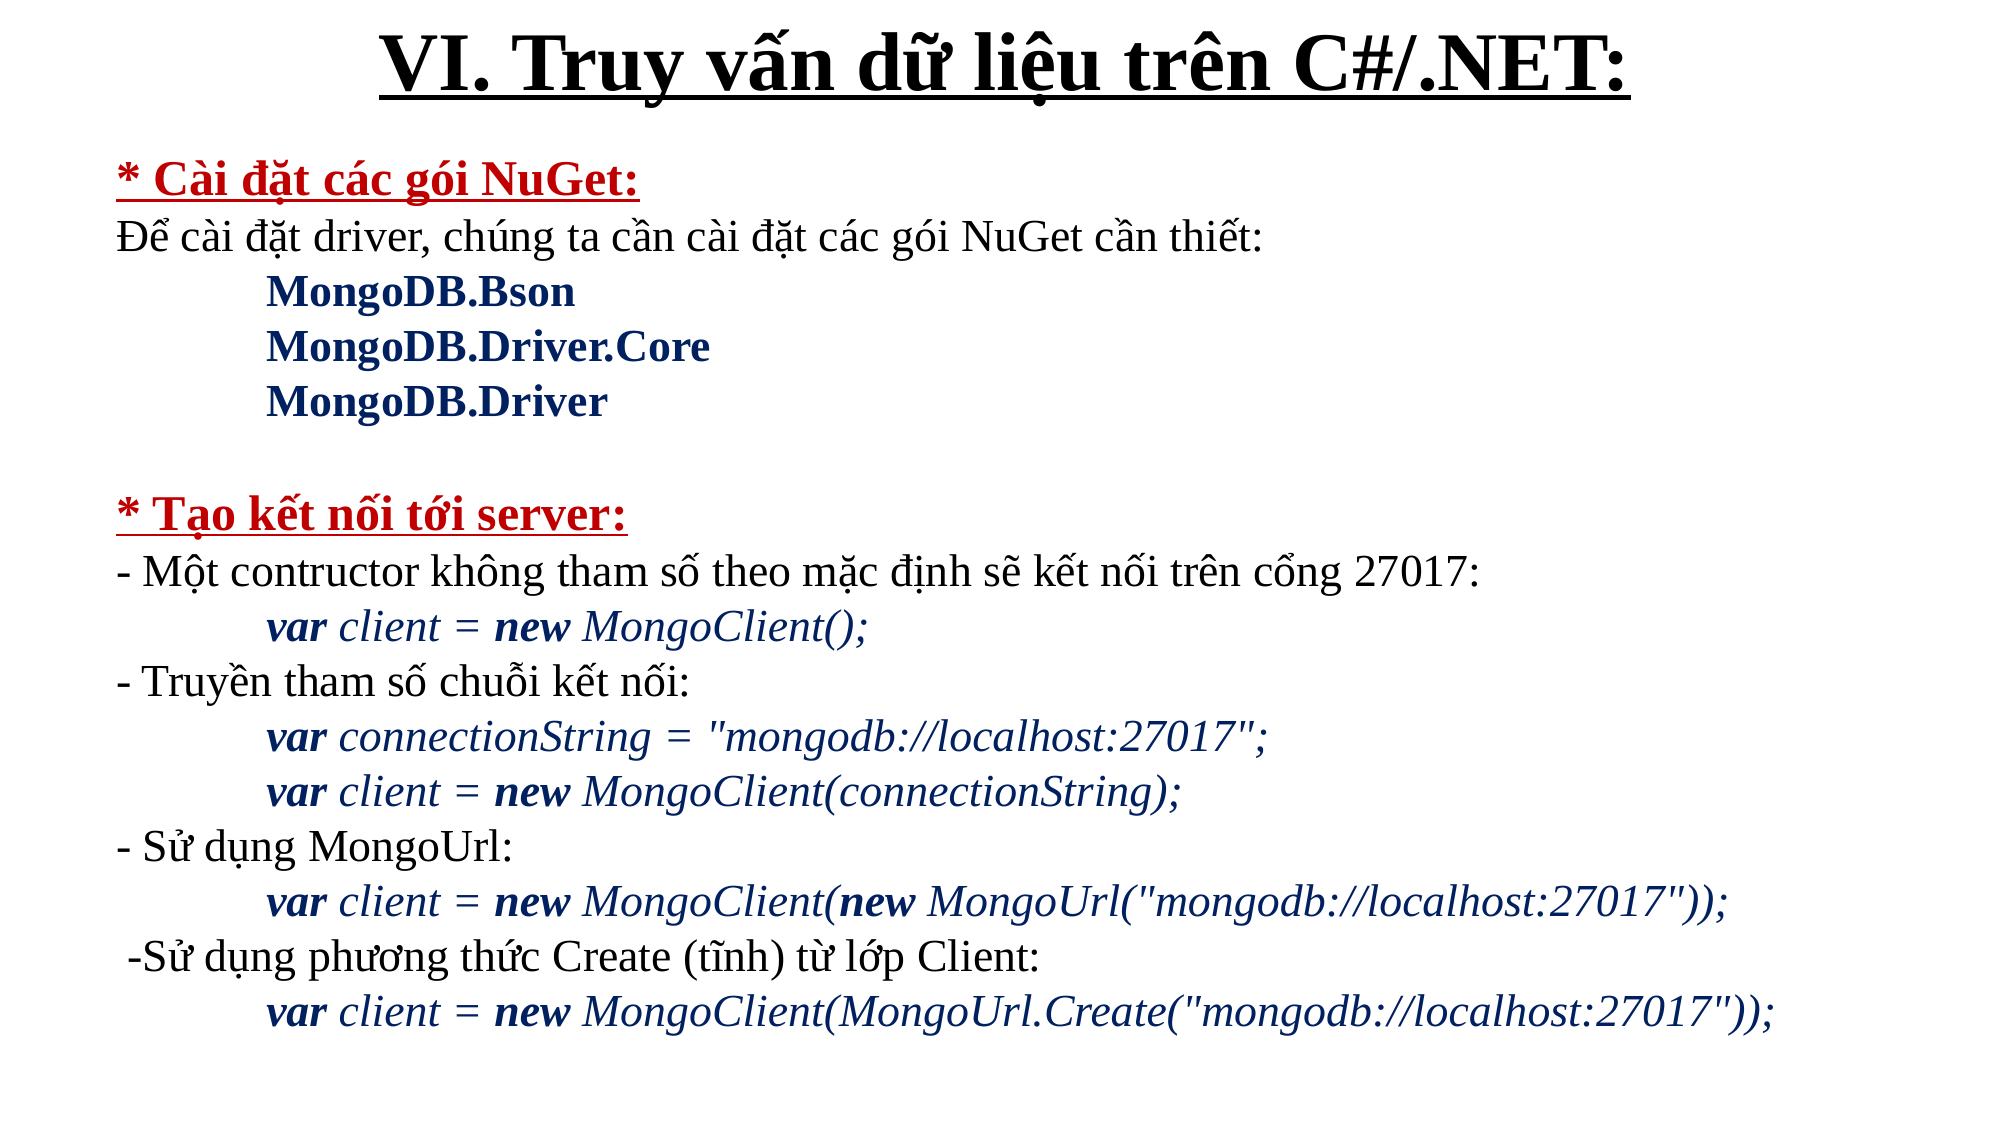

VI. Truy vấn dữ liệu trên C#/.NET:
* Cài đặt các gói NuGet:
Để cài đặt driver, chúng ta cần cài đặt các gói NuGet cần thiết:
	MongoDB.Bson
	MongoDB.Driver.Core
	MongoDB.Driver

* Tạo kết nối tới server:
- Một contructor không tham số theo mặc định sẽ kết nối trên cổng 27017:
	var client = new MongoClient();
- Truyền tham số chuỗi kết nối:
	var connectionString = "mongodb://localhost:27017";
	var client = new MongoClient(connectionString);
- Sử dụng MongoUrl:
	var client = new MongoClient(new MongoUrl("mongodb://localhost:27017"));
 -Sử dụng phương thức Create (tĩnh) từ lớp Client:
     	var client = new MongoClient(MongoUrl.Create("mongodb://localhost:27017"));